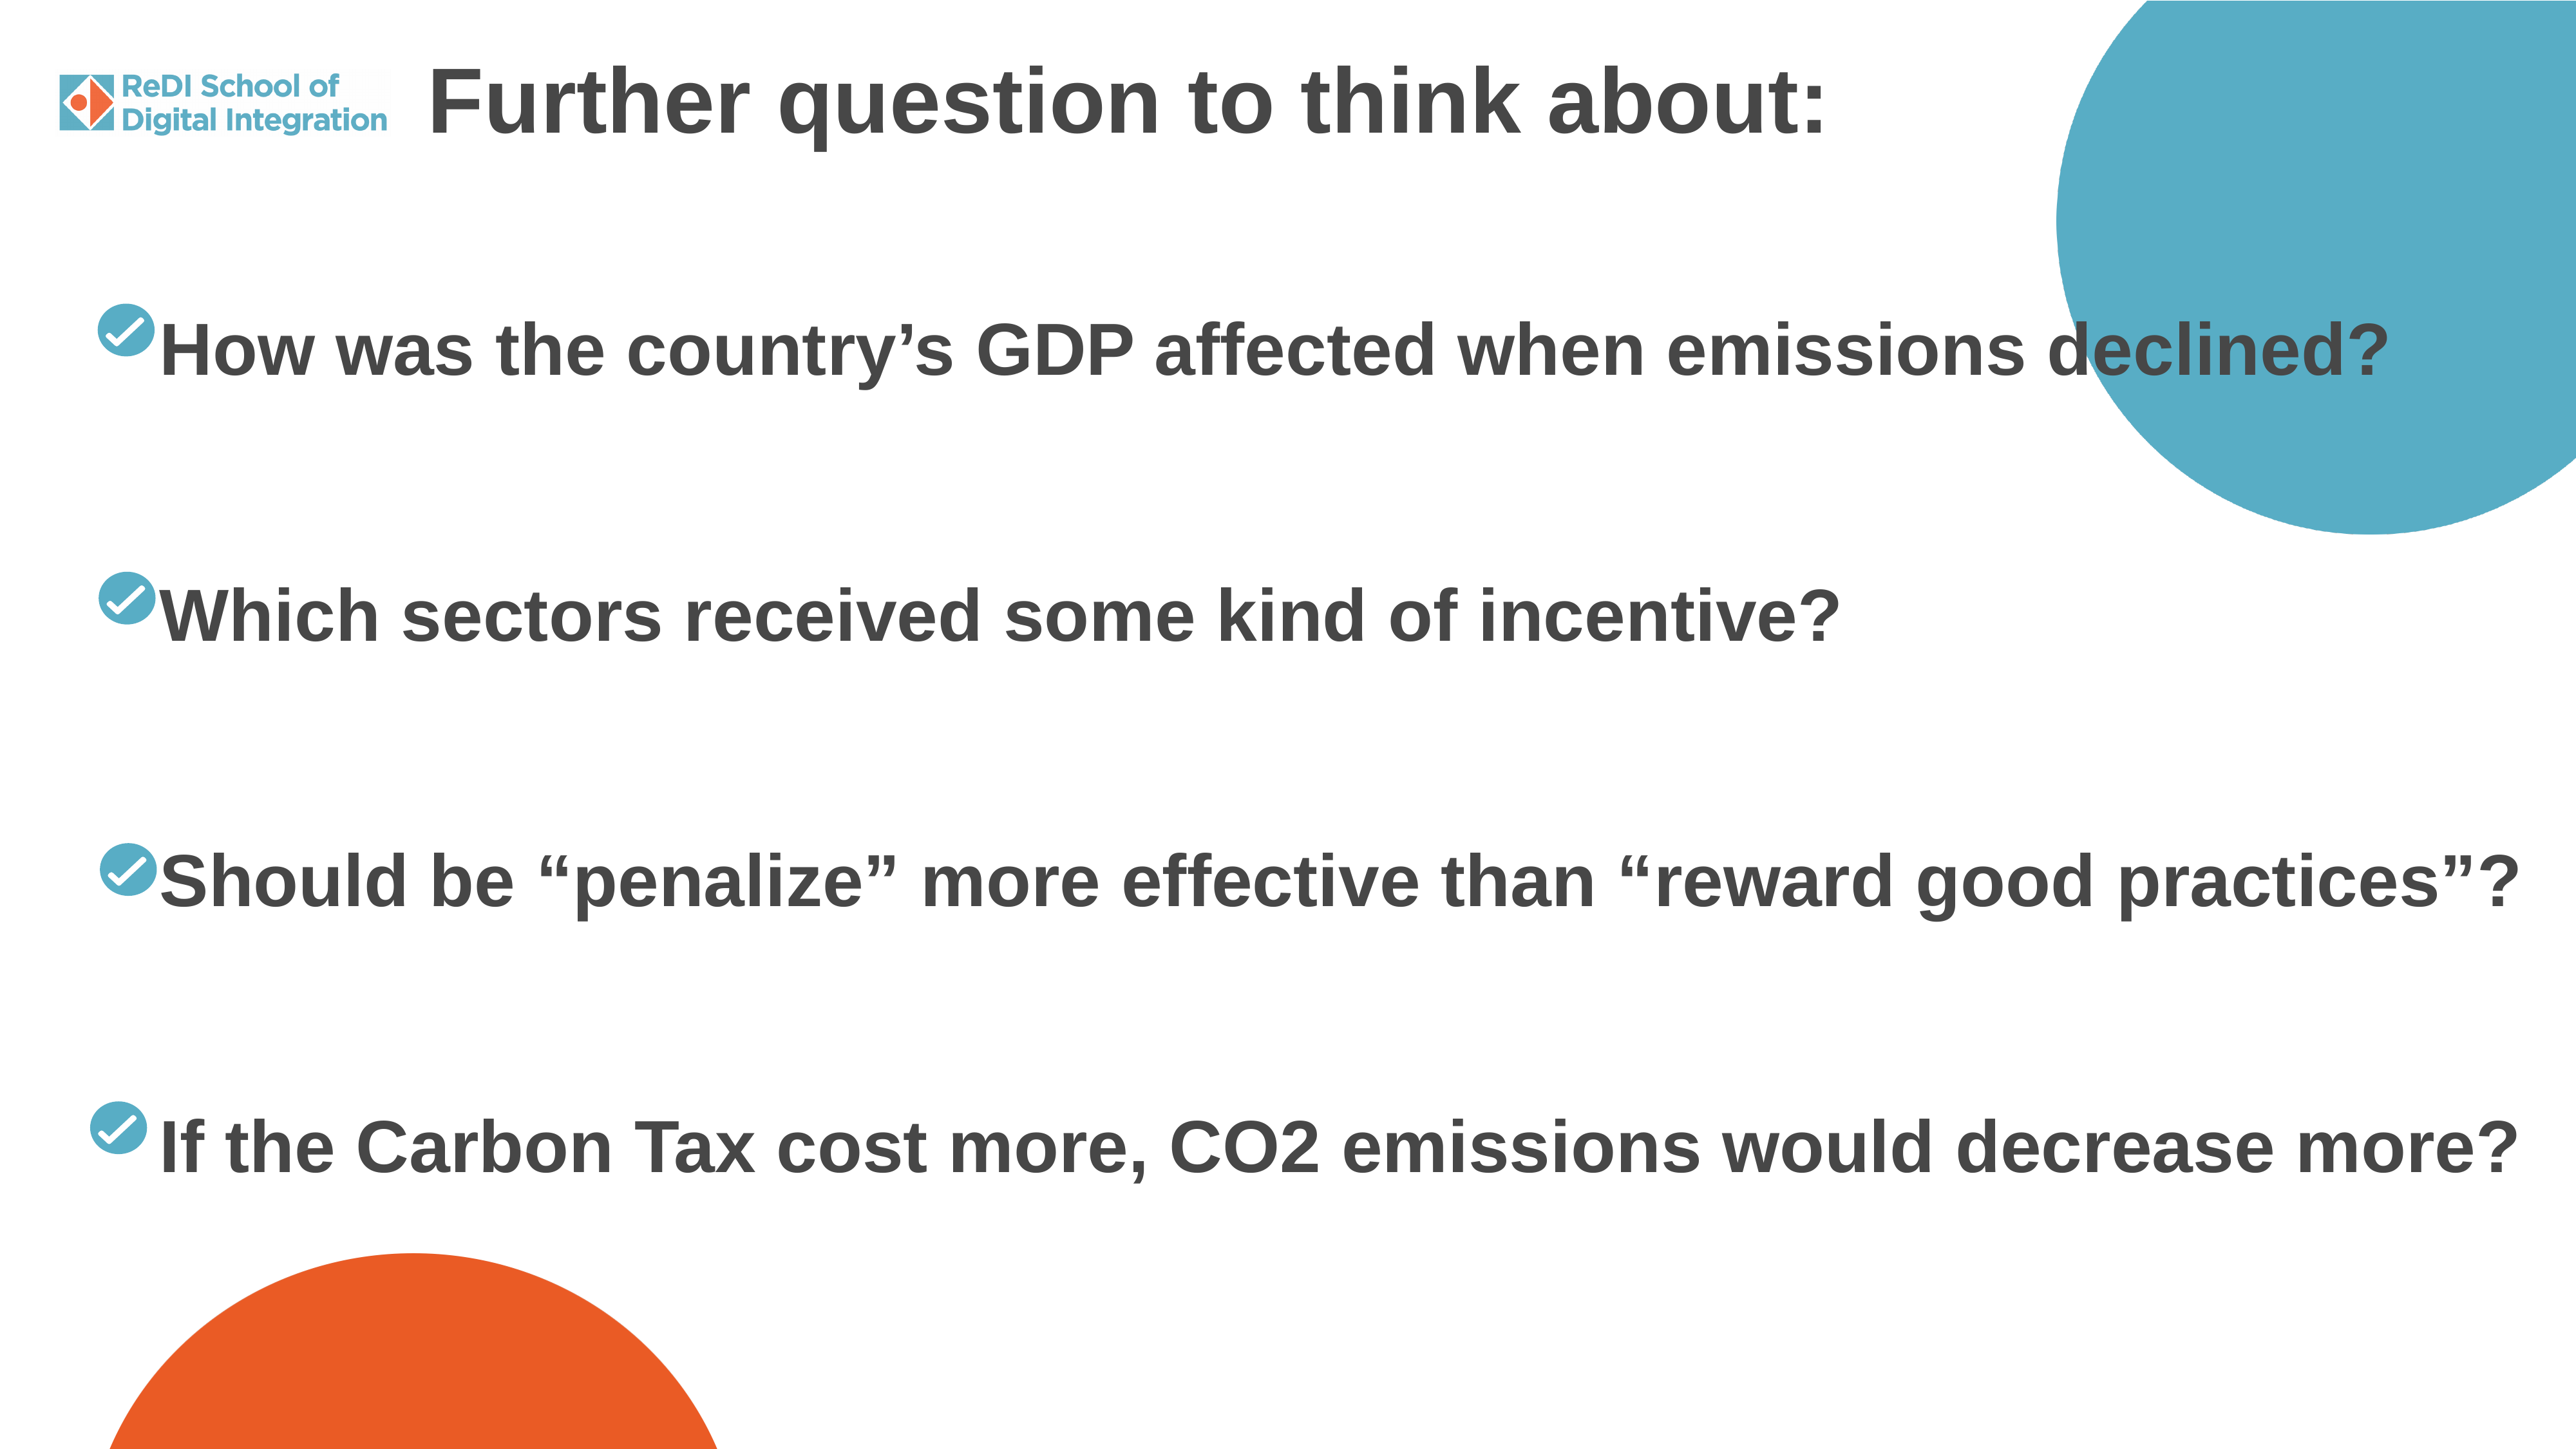

Further question to think about:

How was the country’s GDP affected when emissions declined?

Which sectors received some kind of incentive?

Should be “penalize” more effective than “reward good practices”?

If the Carbon Tax cost more, CO2 emissions would decrease more?